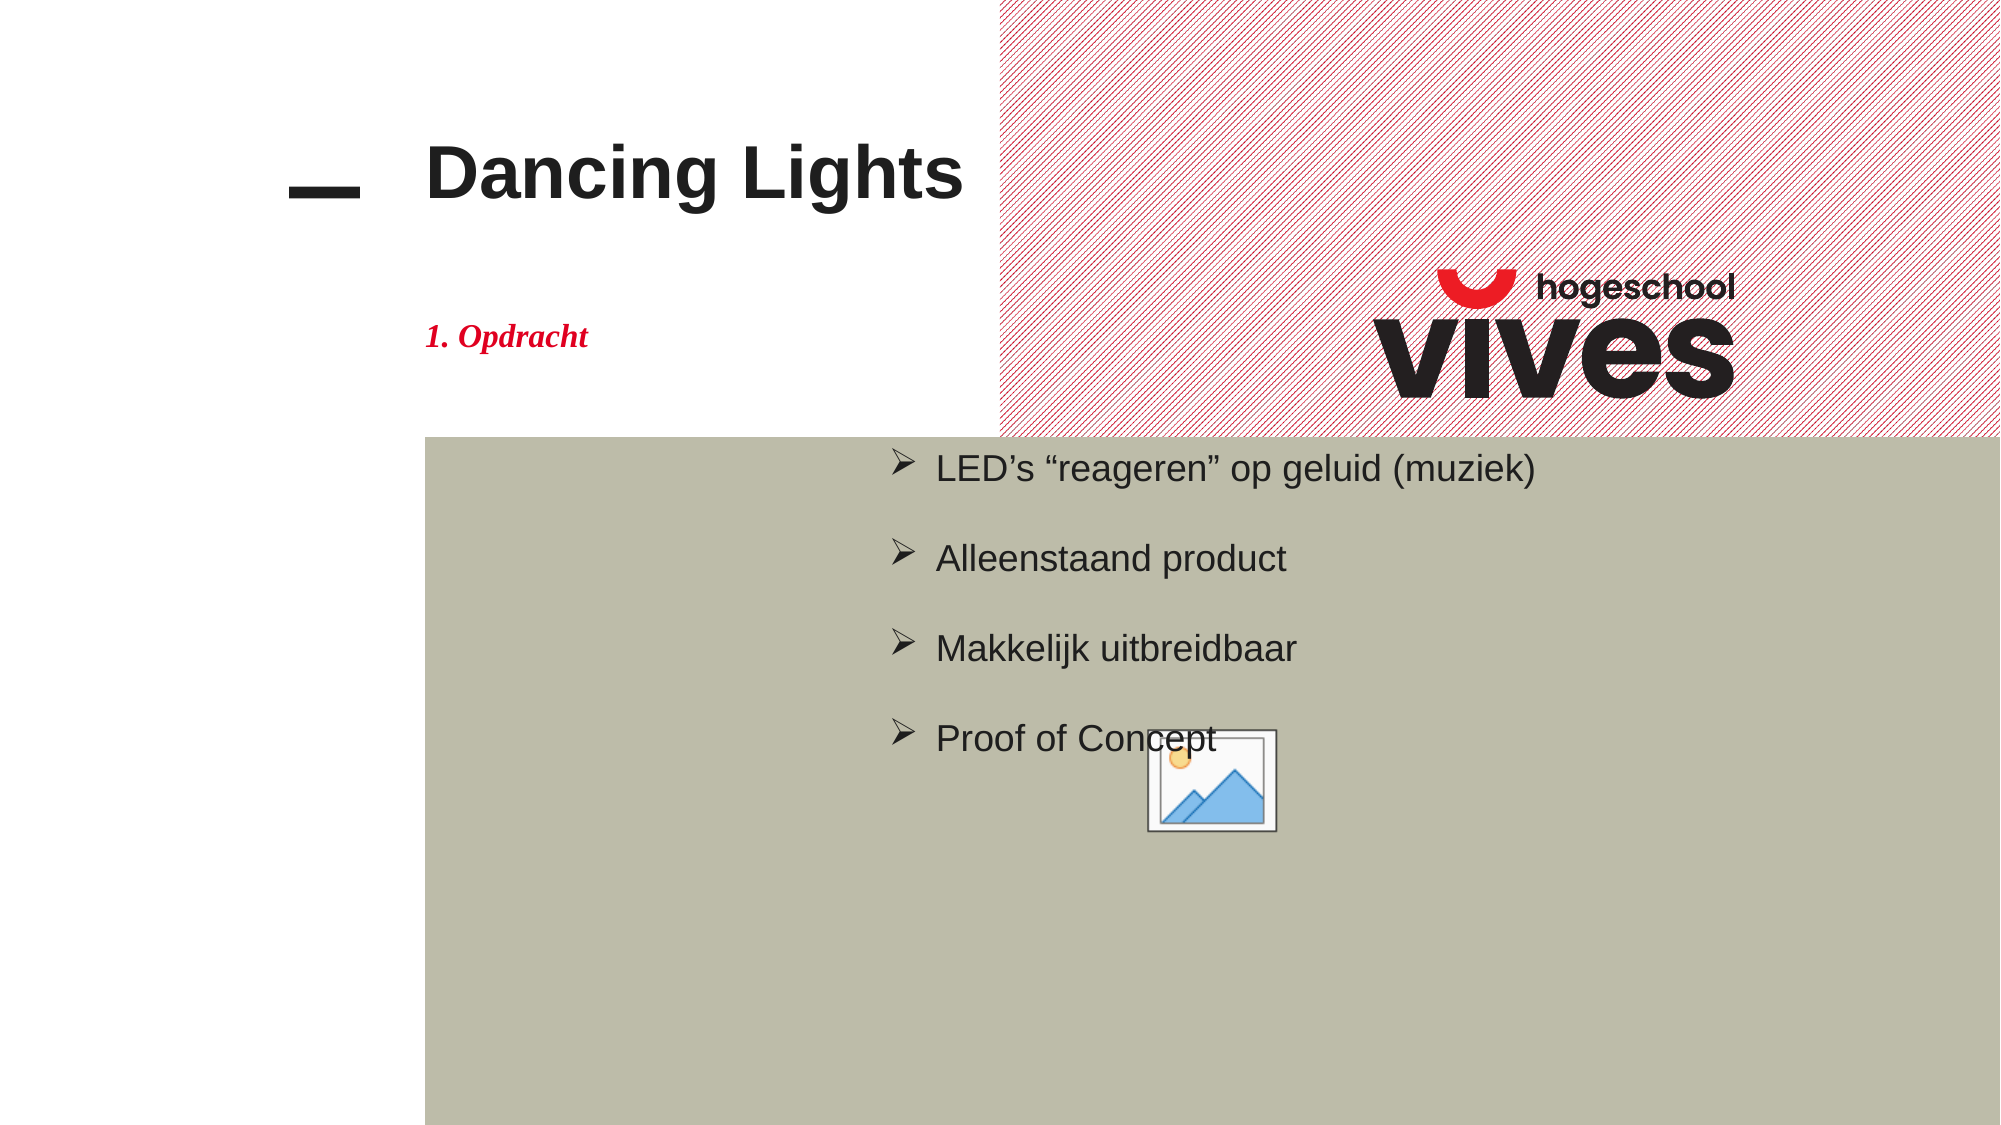

# Dancing Lights
1. Opdracht
LED’s “reageren” op geluid (muziek)

Alleenstaand product

Makkelijk uitbreidbaar

Proof of Concept